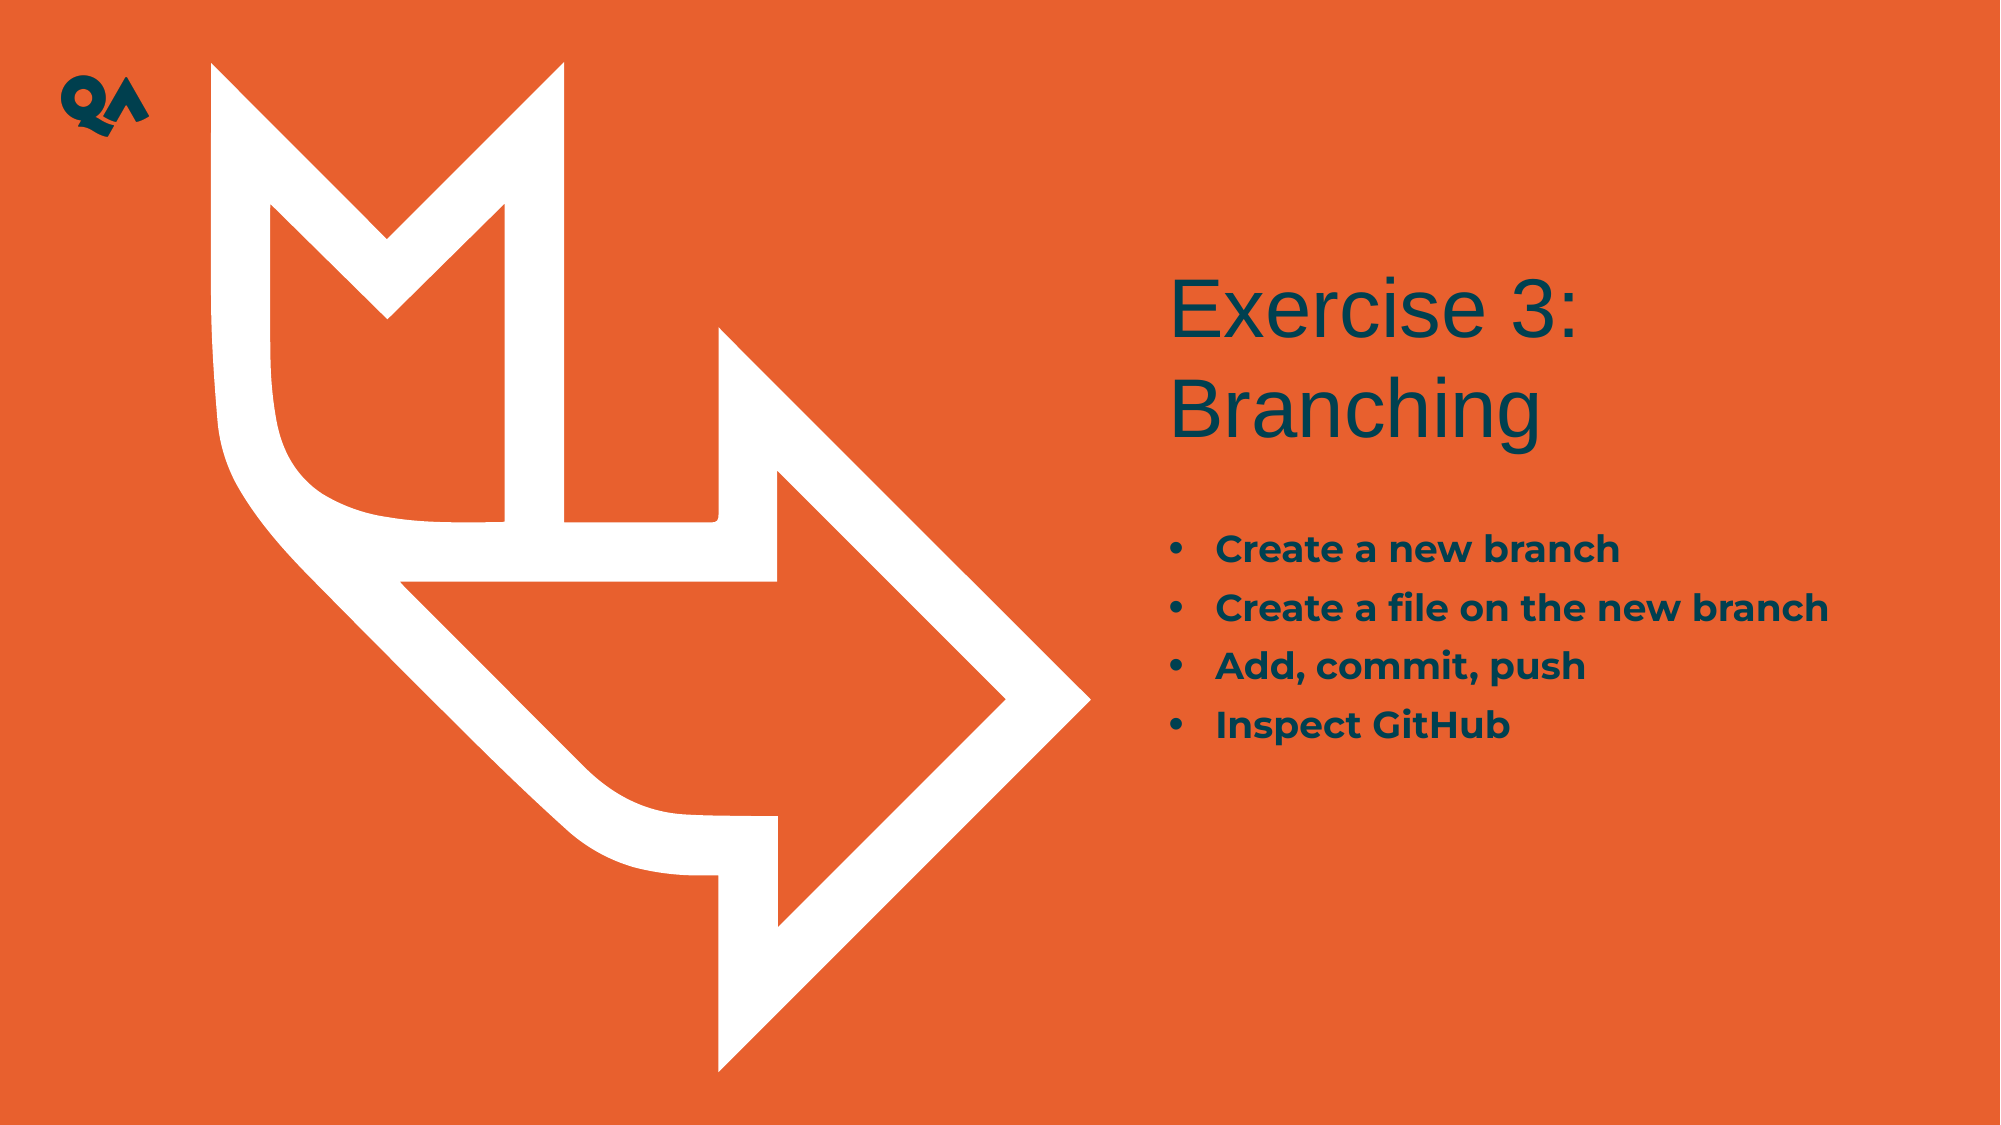

# Exercise 3: Branching
Create a new branch
Create a file on the new branch
Add, commit, push
Inspect GitHub